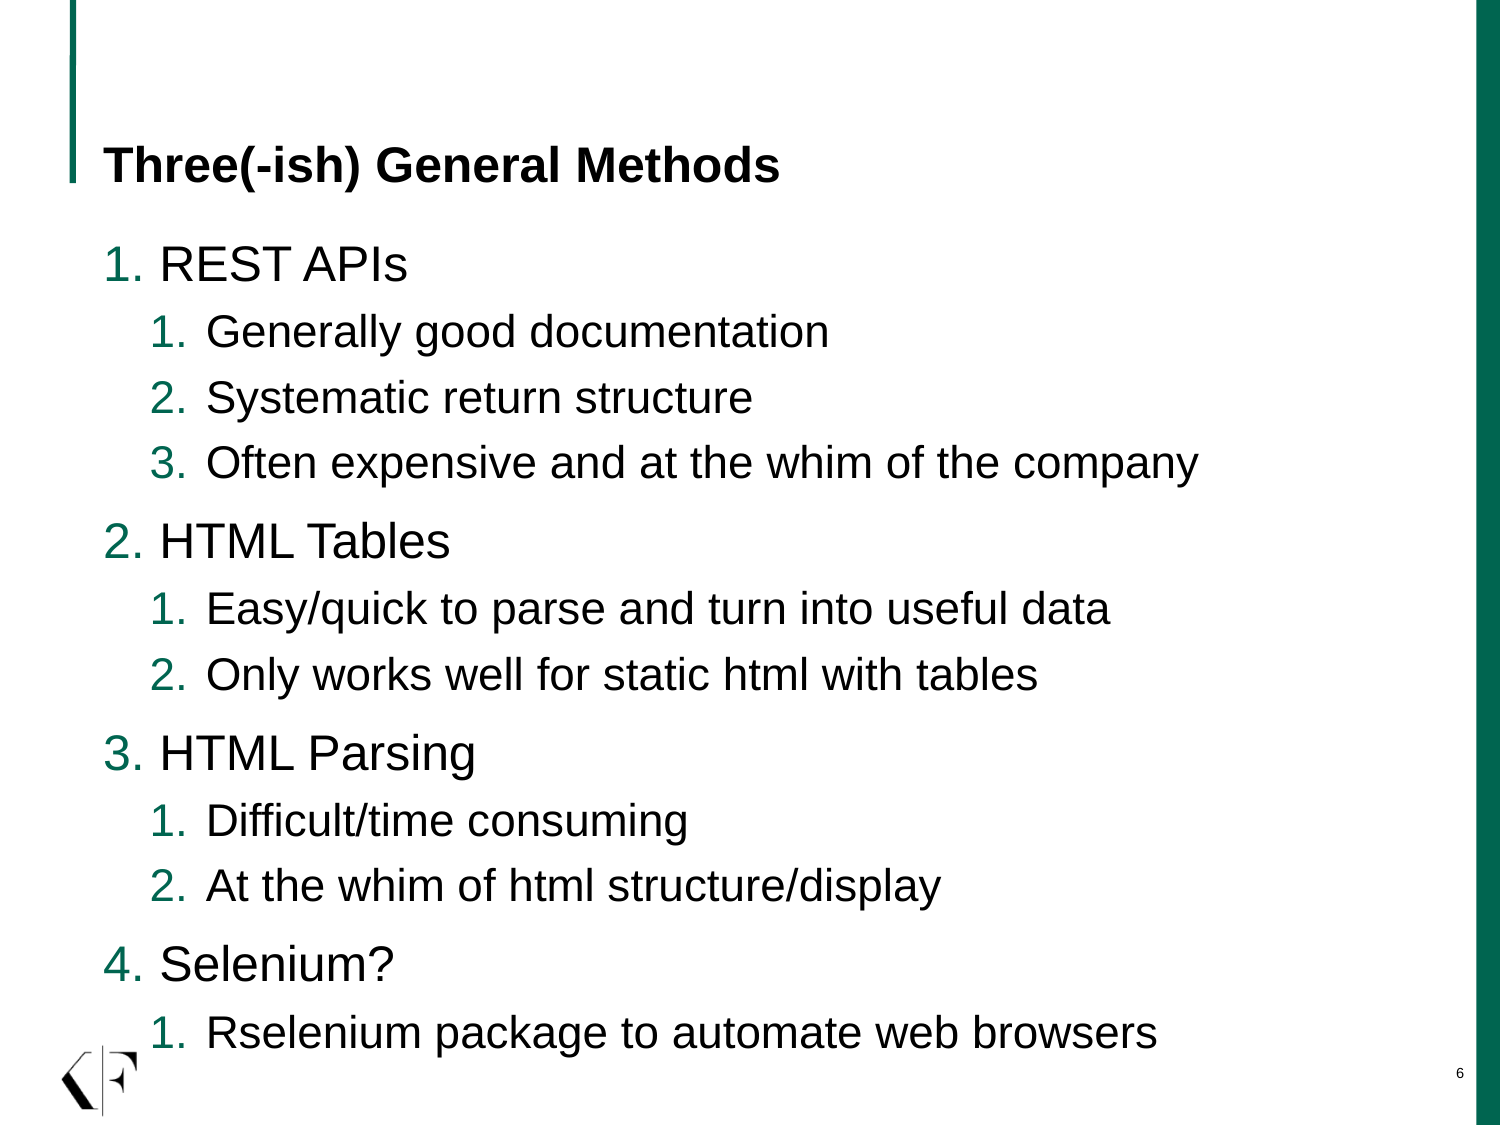

# Three(-ish) General Methods
REST APIs
Generally good documentation
Systematic return structure
Often expensive and at the whim of the company
HTML Tables
Easy/quick to parse and turn into useful data
Only works well for static html with tables
HTML Parsing
Difficult/time consuming
At the whim of html structure/display
Selenium?
Rselenium package to automate web browsers
6